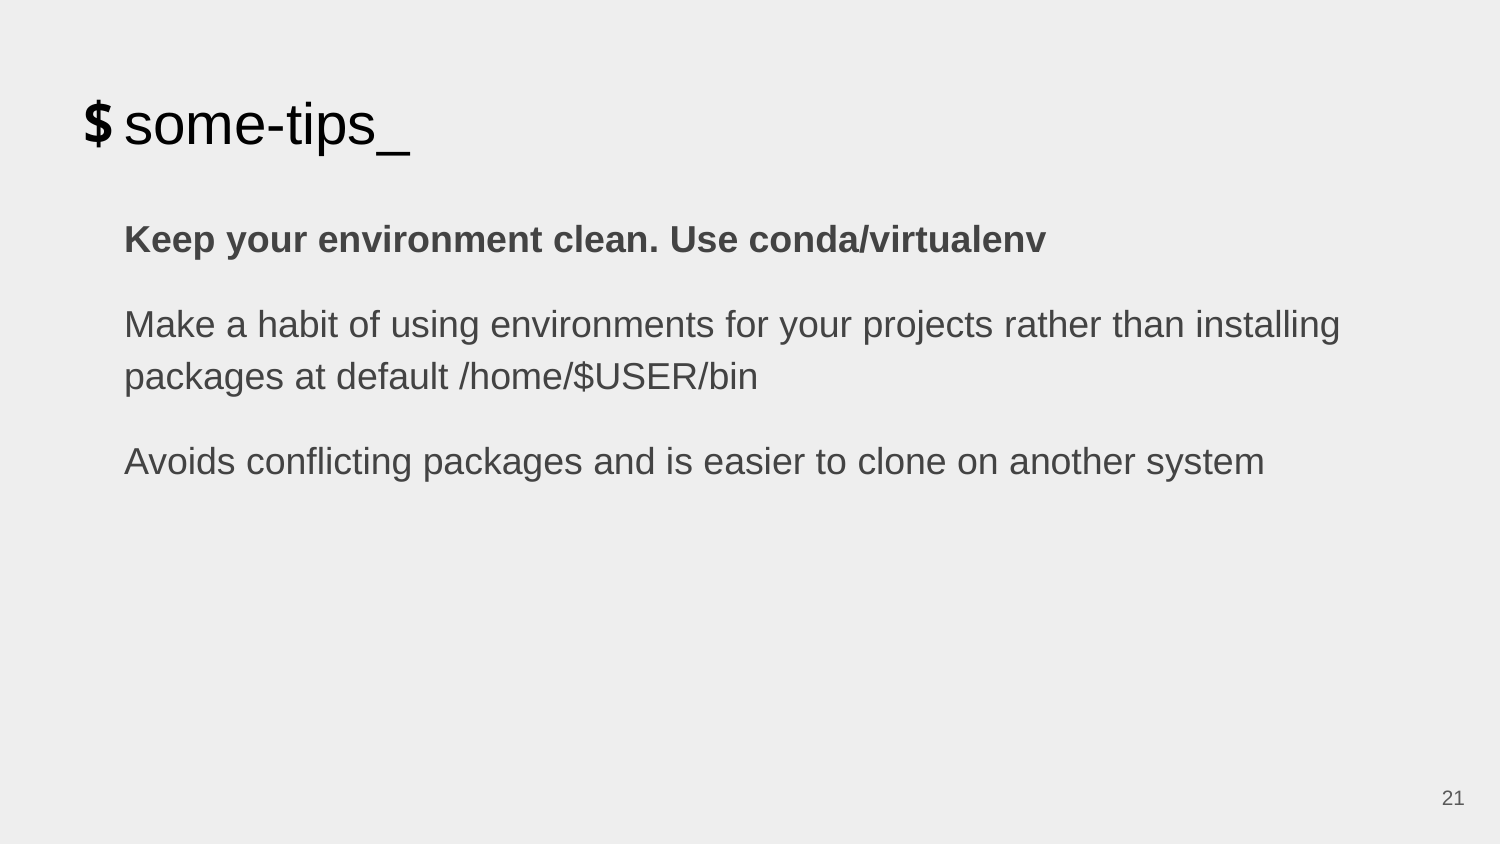

# some-tips_
Keep your environment clean. Use conda/virtualenv
Make a habit of using environments for your projects rather than installing packages at default /home/$USER/bin
Avoids conflicting packages and is easier to clone on another system
21